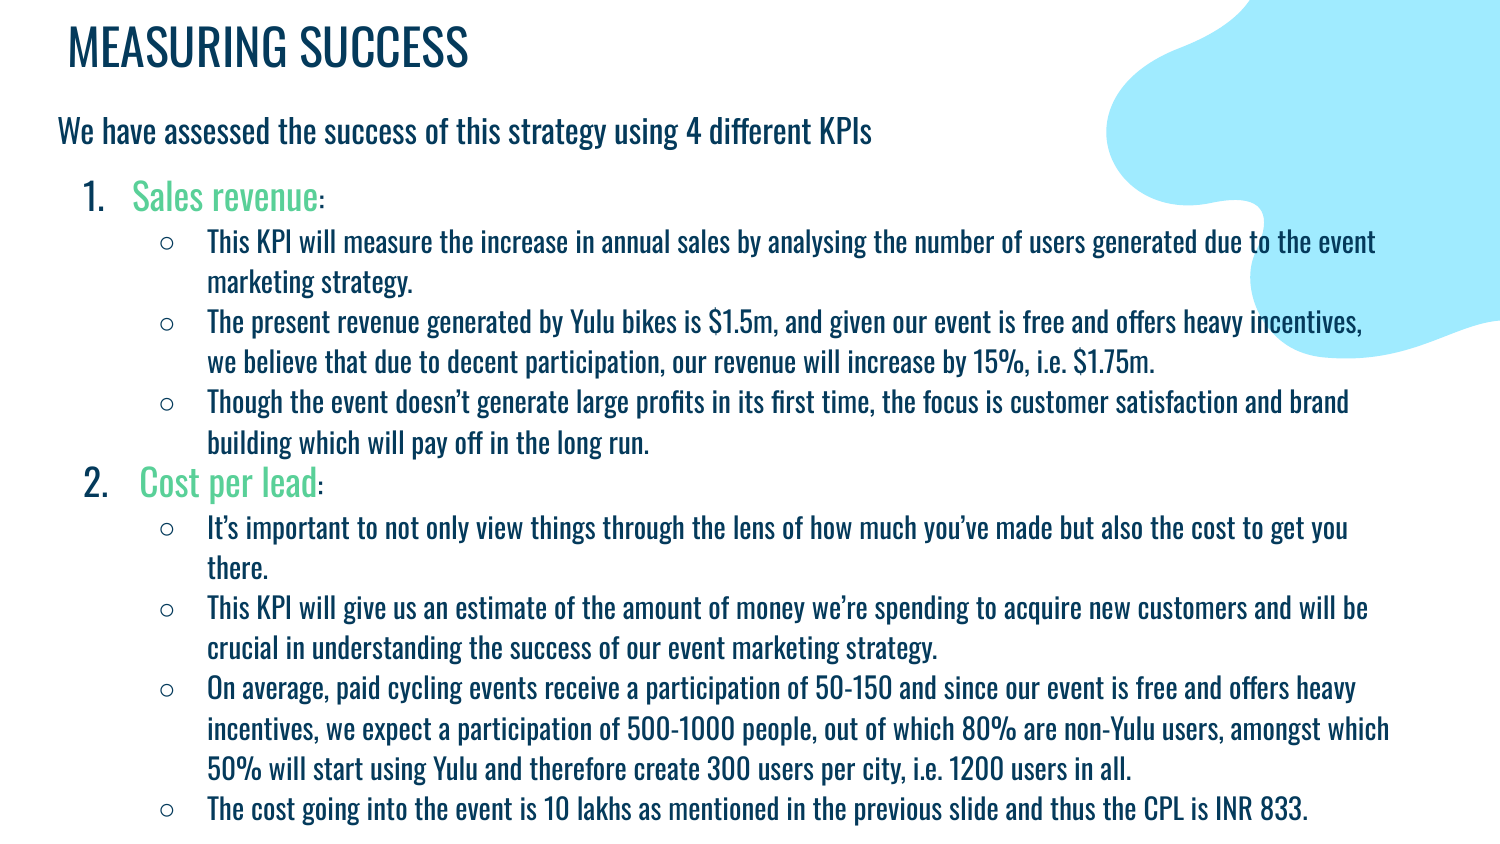

# MEASURING SUCCESS

We have assessed the success of this strategy using 4 different KPIs

Sales revenue:
This KPI will measure the increase in annual sales by analysing the number of users generated due to the event marketing strategy.
The present revenue generated by Yulu bikes is $1.5m, and given our event is free and offers heavy incentives, we believe that due to decent participation, our revenue will increase by 15%, i.e. $1.75m.
Though the event doesn’t generate large profits in its first time, the focus is customer satisfaction and brand building which will pay off in the long run.
Cost per lead:
It’s important to not only view things through the lens of how much you’ve made but also the cost to get you there.
This KPI will give us an estimate of the amount of money we’re spending to acquire new customers and will be crucial in understanding the success of our event marketing strategy.
On average, paid cycling events receive a participation of 50-150 and since our event is free and offers heavy incentives, we expect a participation of 500-1000 people, out of which 80% are non-Yulu users, amongst which 50% will start using Yulu and therefore create 300 users per city, i.e. 1200 users in all.
The cost going into the event is 10 lakhs as mentioned in the previous slide and thus the CPL is INR 833.